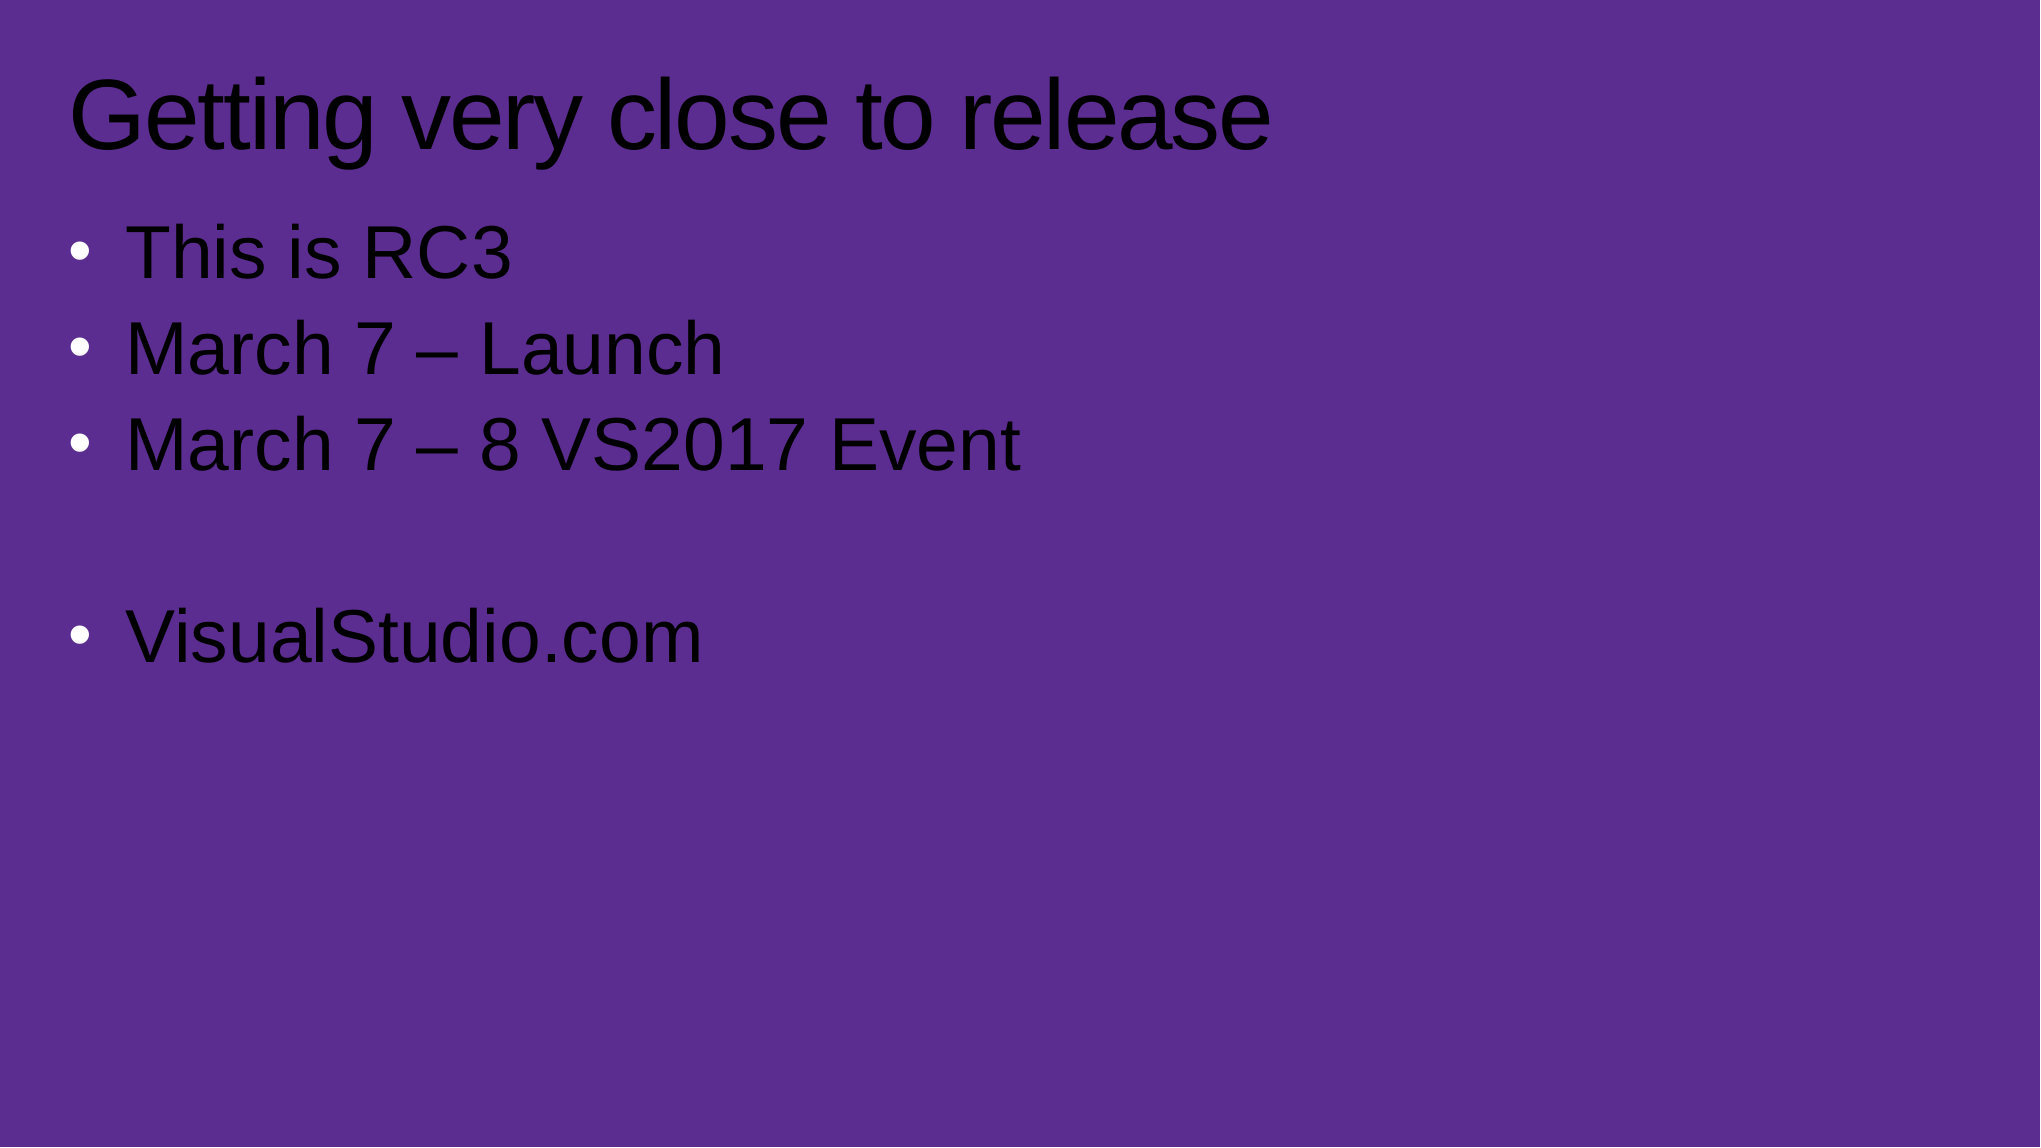

# Getting very close to release
This is RC3
March 7 – Launch
March 7 – 8 VS2017 Event

VisualStudio.com